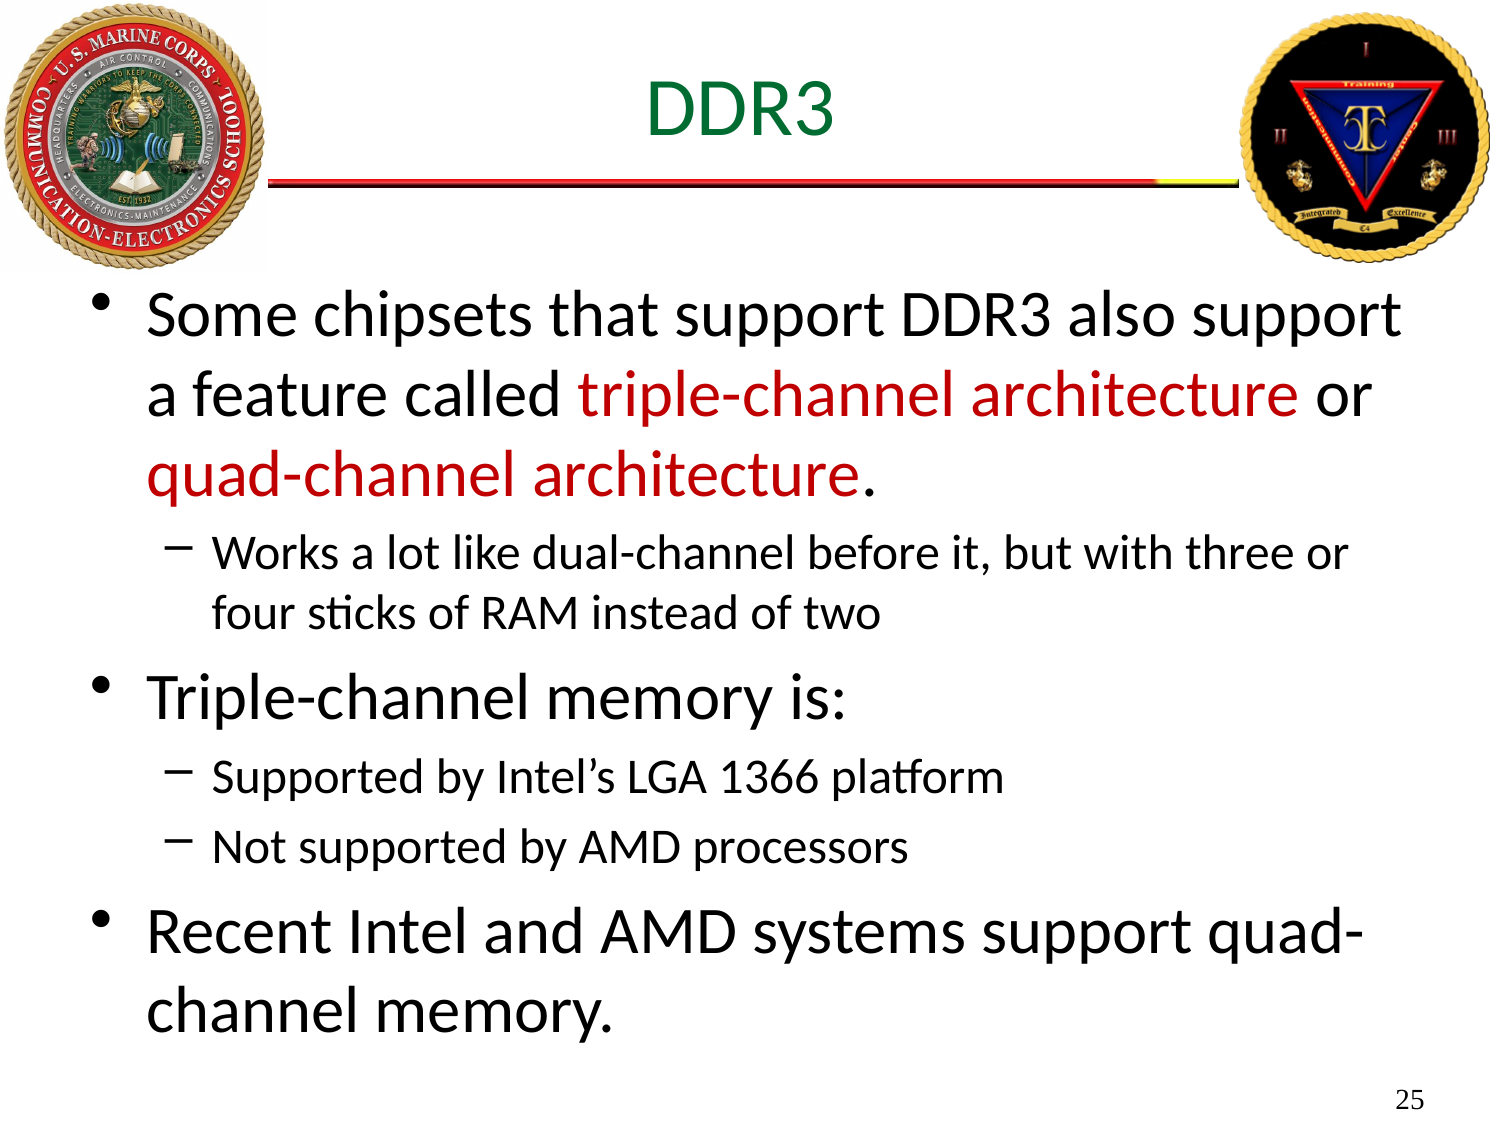

# DDR3
Some chipsets that support DDR3 also support a feature called triple-channel architecture or quad-channel architecture.
Works a lot like dual-channel before it, but with three or four sticks of RAM instead of two
Triple-channel memory is:
Supported by Intel’s LGA 1366 platform
Not supported by AMD processors
Recent Intel and AMD systems support quad-channel memory.